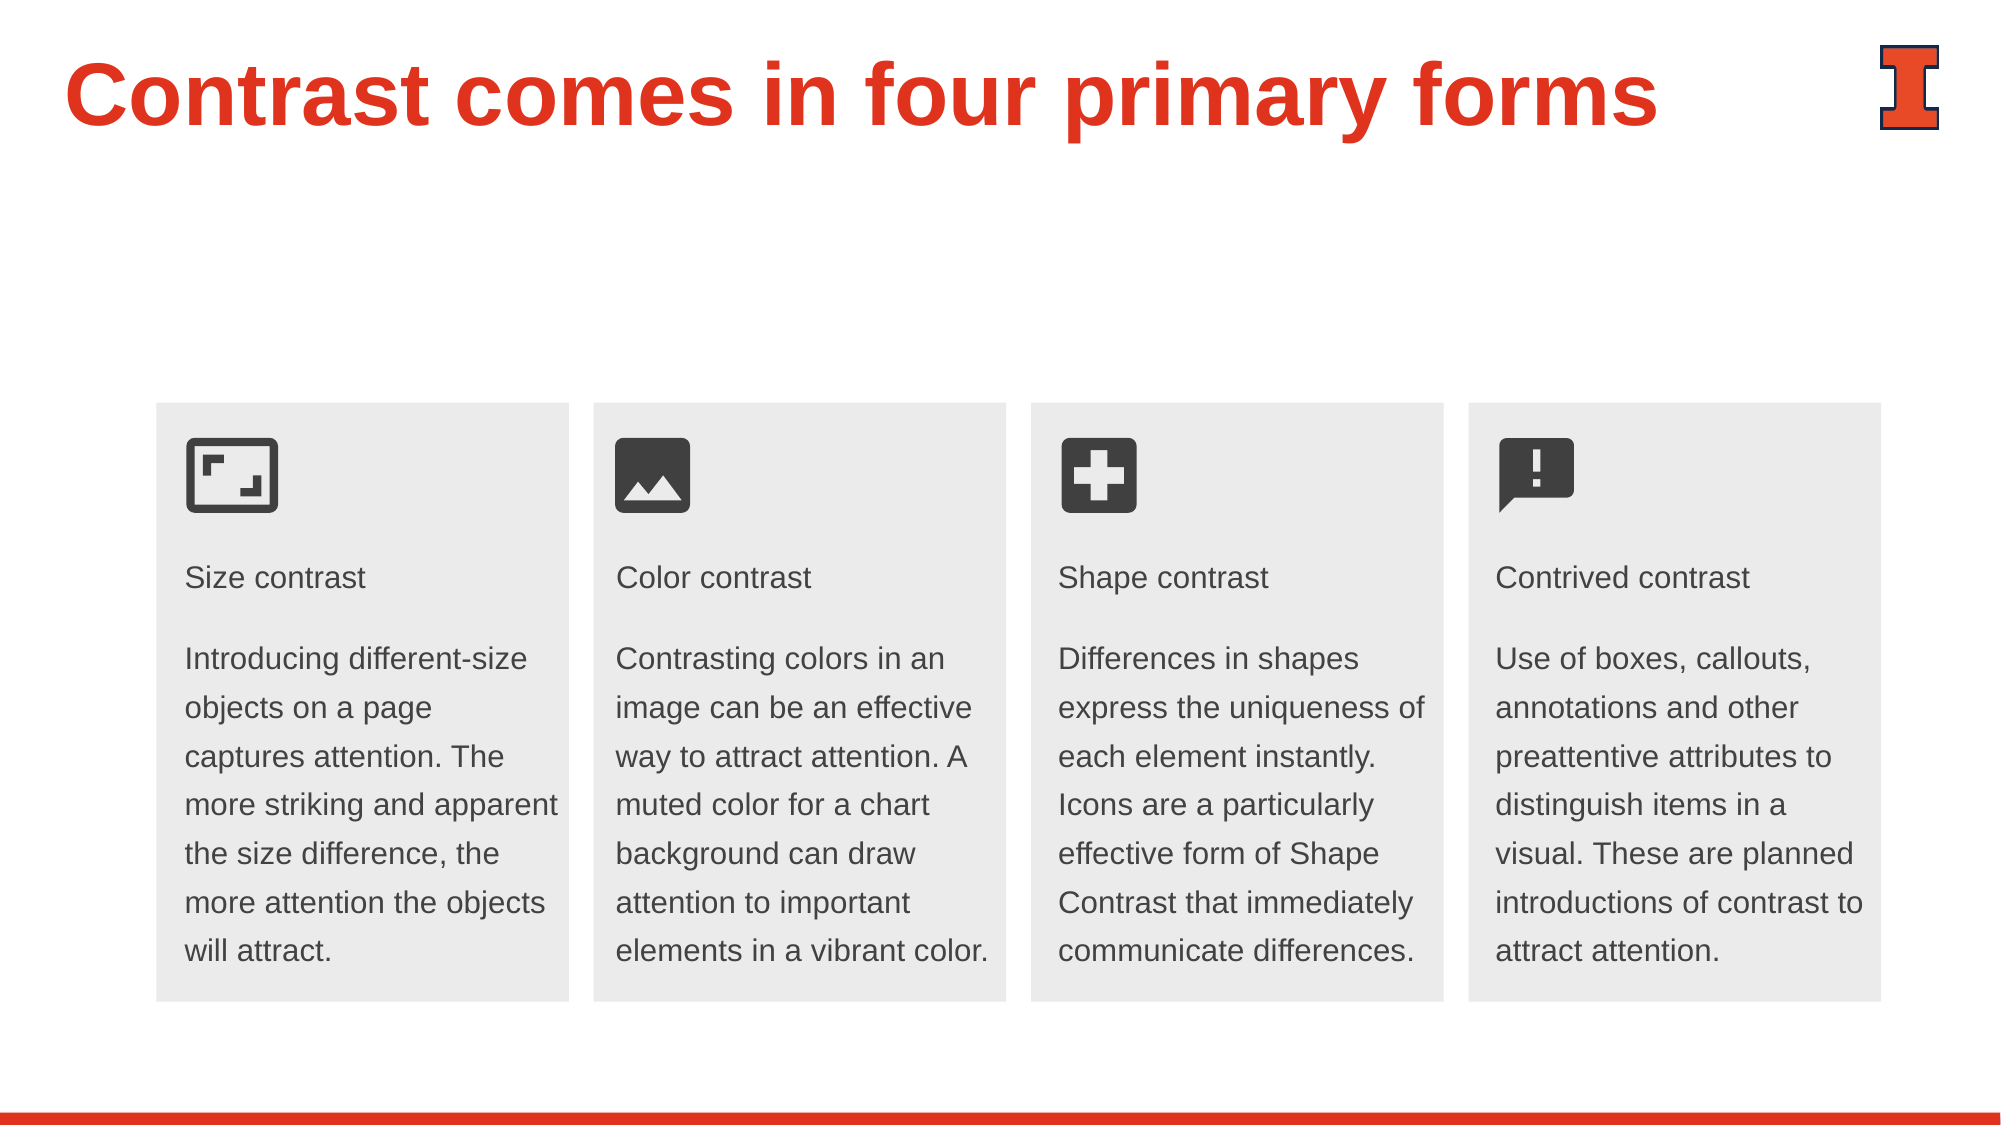

# Contrast comes in four primary forms

Size contrast
Color contrast
Shape contrast
Contrived contrast
Introducing different-size objects on a page captures attention. The more striking and apparent the size difference, the more attention the objects will attract.
Contrasting colors in an image can be an effective way to attract attention. A muted color for a chart background can draw attention to important elements in a vibrant color.
Differences in shapes express the uniqueness of each element instantly. Icons are a particularly effective form of Shape Contrast that immediately communicate differences.
Use of boxes, callouts, annotations and other preattentive attributes to distinguish items in a visual. These are planned introductions of contrast to attract attention.